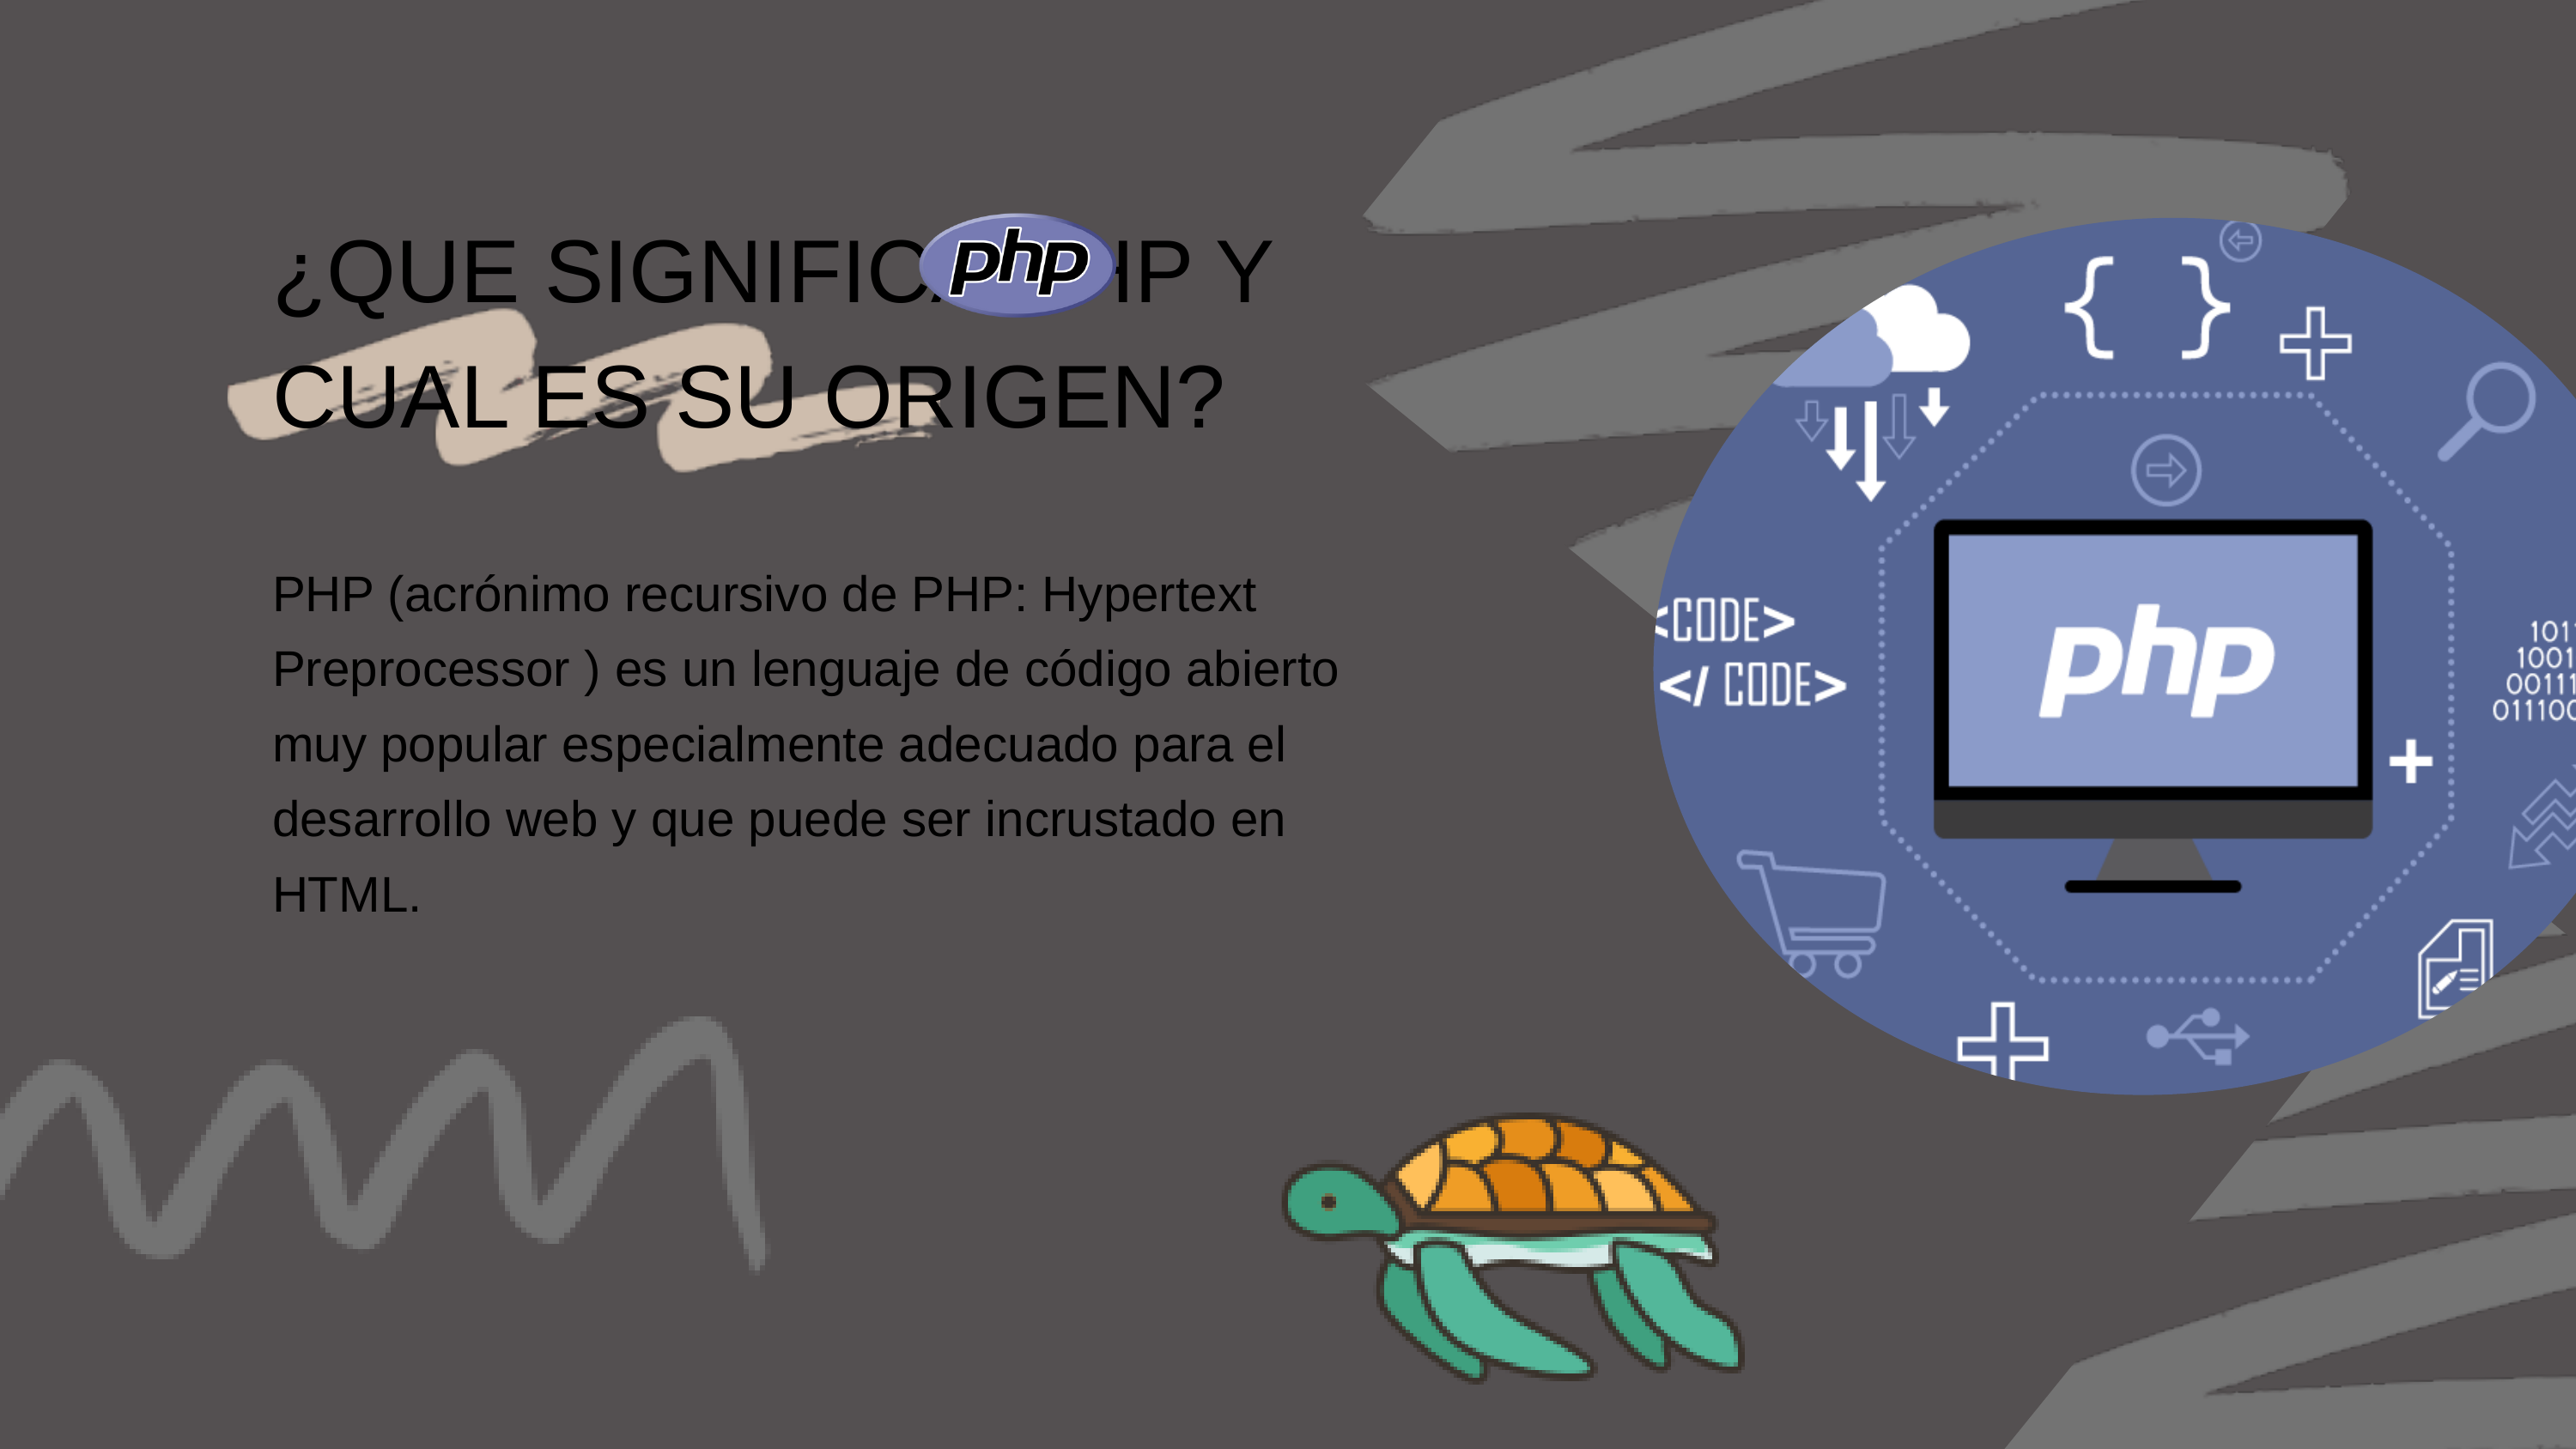

¿QUE SIGNIFICA PHP Y CUAL ES SU ORIGEN?

PHP (acrónimo recursivo de PHP: Hypertext Preprocessor ) es un lenguaje de código abierto muy popular especialmente adecuado para el desarrollo web y que puede ser incrustado en HTML.